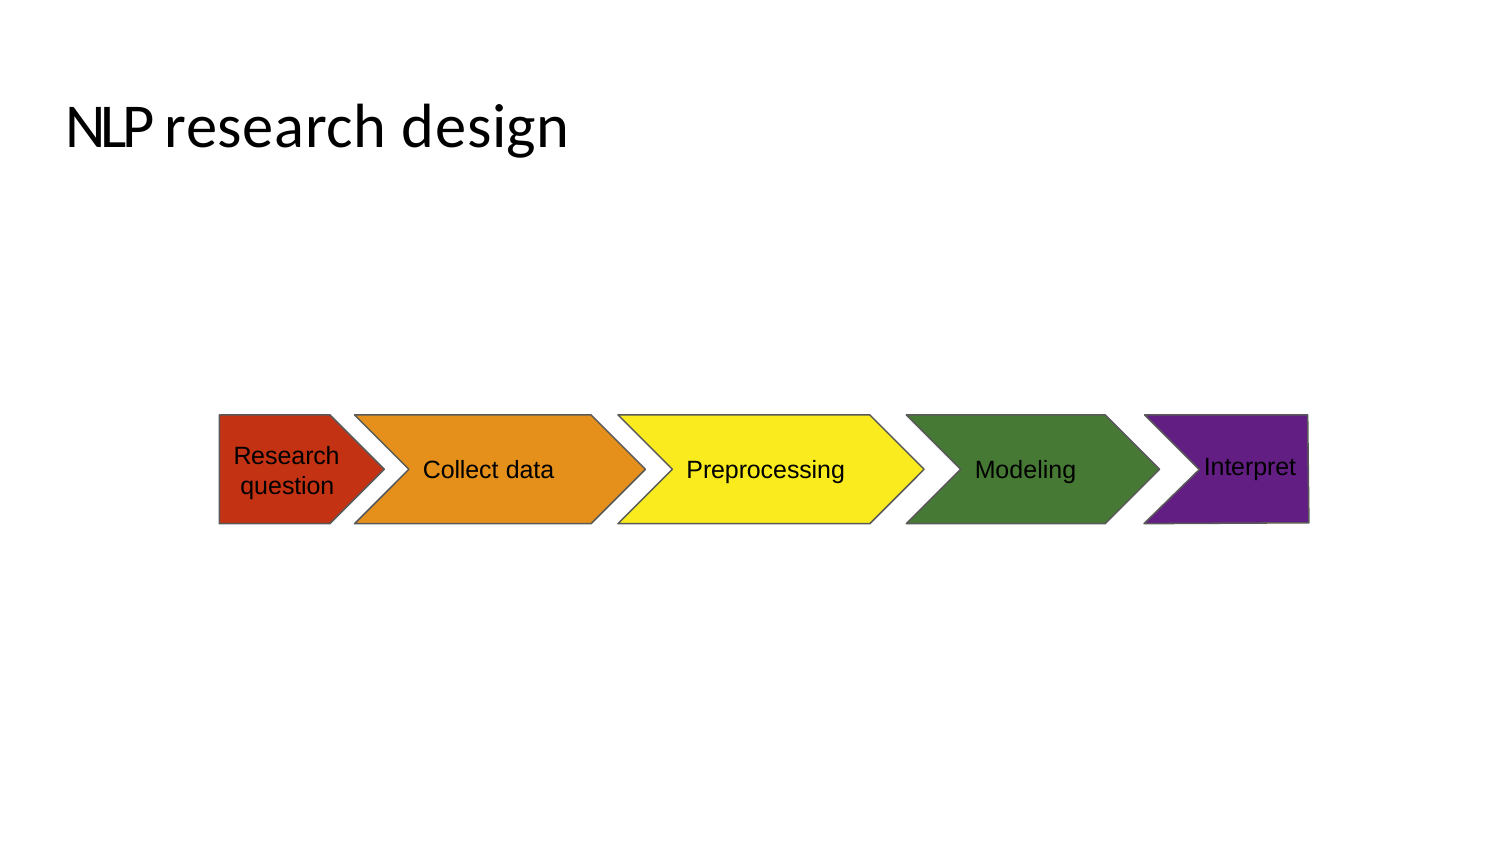

# NLP research design

Research  question
Interpret
Collect data
Modeling
Preprocessing